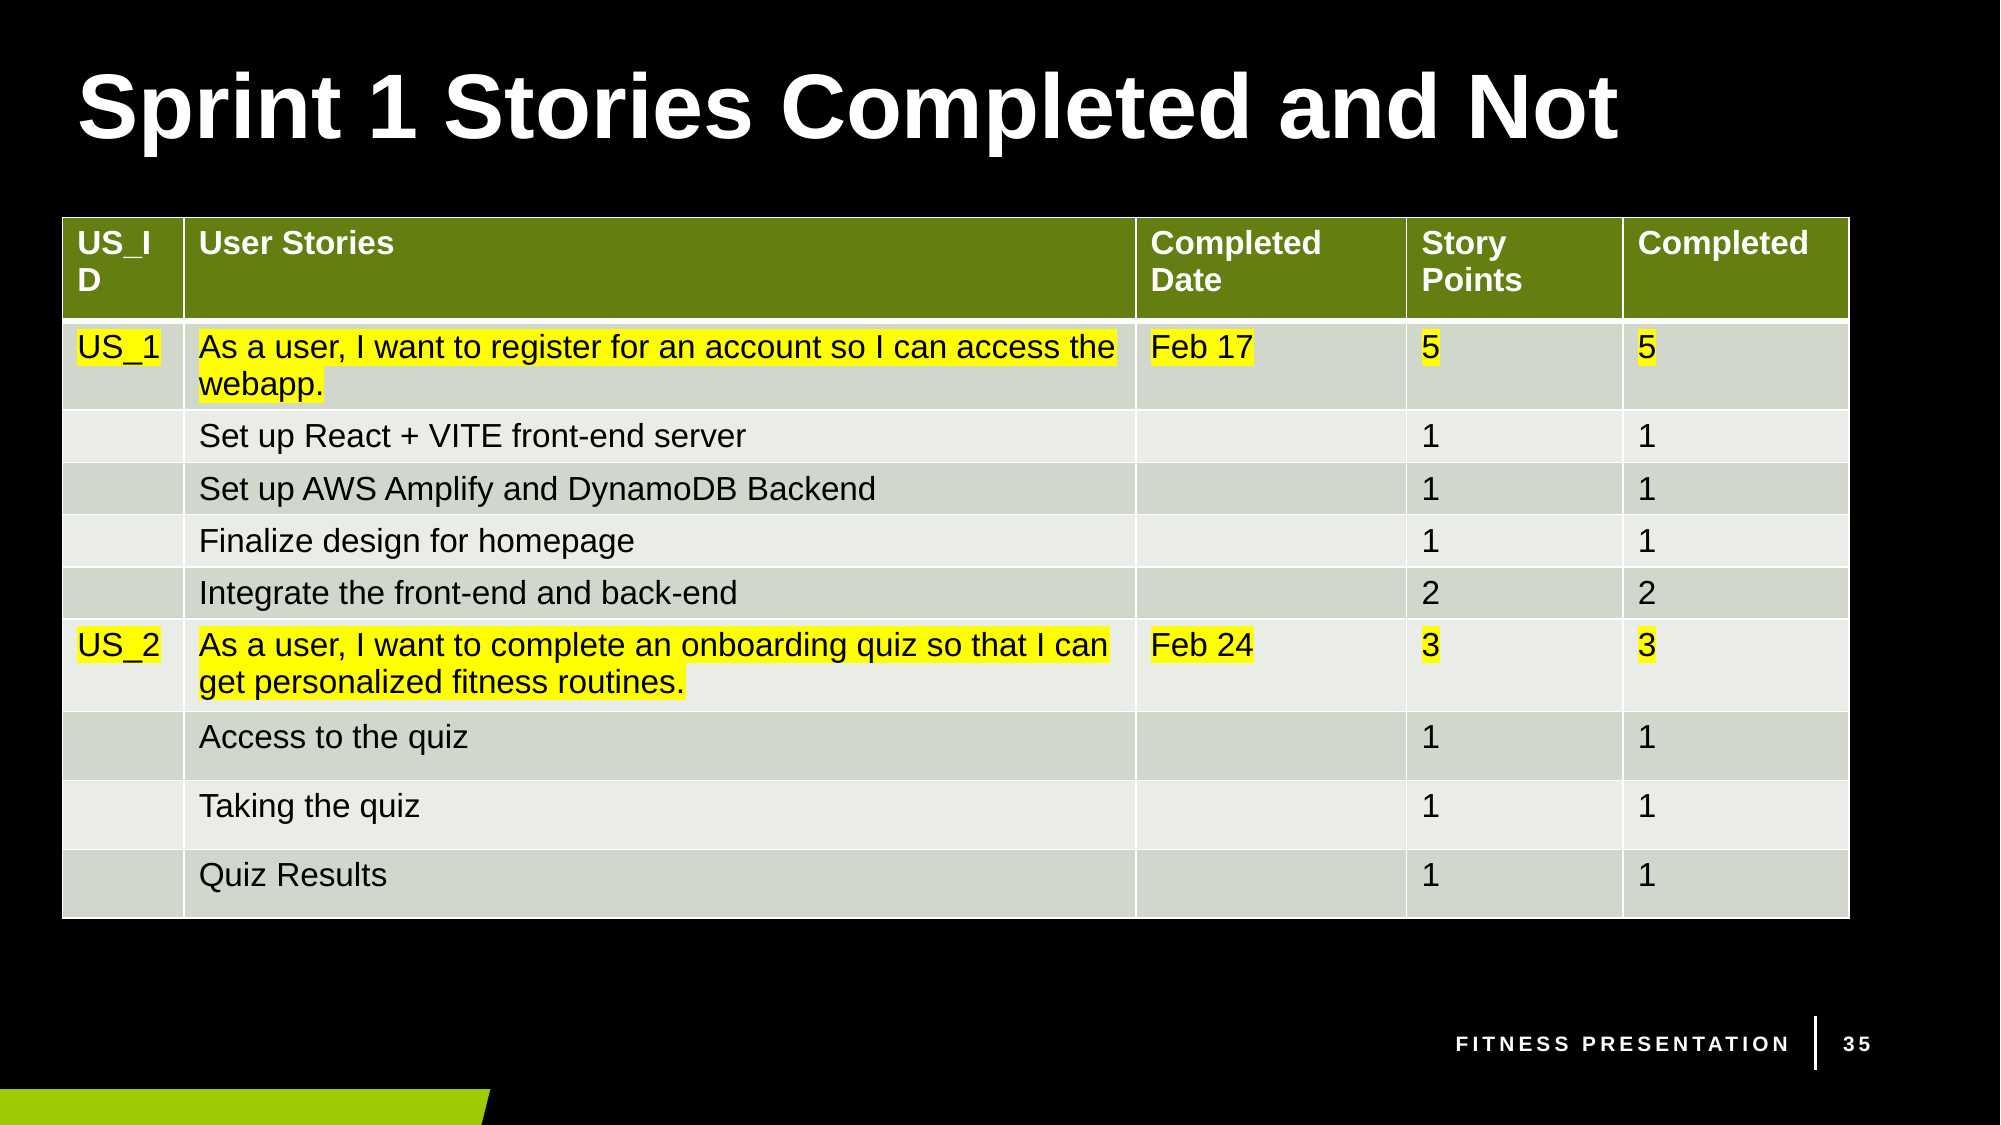

# Sprint 1 Stories Completed and Not
| US\_ID | User Stories | Completed Date | Story Points | Completed |
| --- | --- | --- | --- | --- |
| US\_1 | As a user, I want to register for an account so I can access the webapp. | Feb 17 | 5 | 5 |
|  | Set up React + VITE front-end server |  | 1 | 1 |
|  | Set up AWS Amplify and DynamoDB Backend |  | 1 | 1 |
|  | Finalize design for homepage |  | 1 | 1 |
|  | Integrate the front-end and back-end |  | 2 | 2 |
| US\_2 | As a user, I want to complete an onboarding quiz so that I can get personalized fitness routines. | Feb 24 | 3 | 3 |
|  | Access to the quiz |  | 1 | 1 |
|  | Taking the quiz |  | 1 | 1 |
|  | Quiz Results |  | 1 | 1 |
Fitness Presentation
35